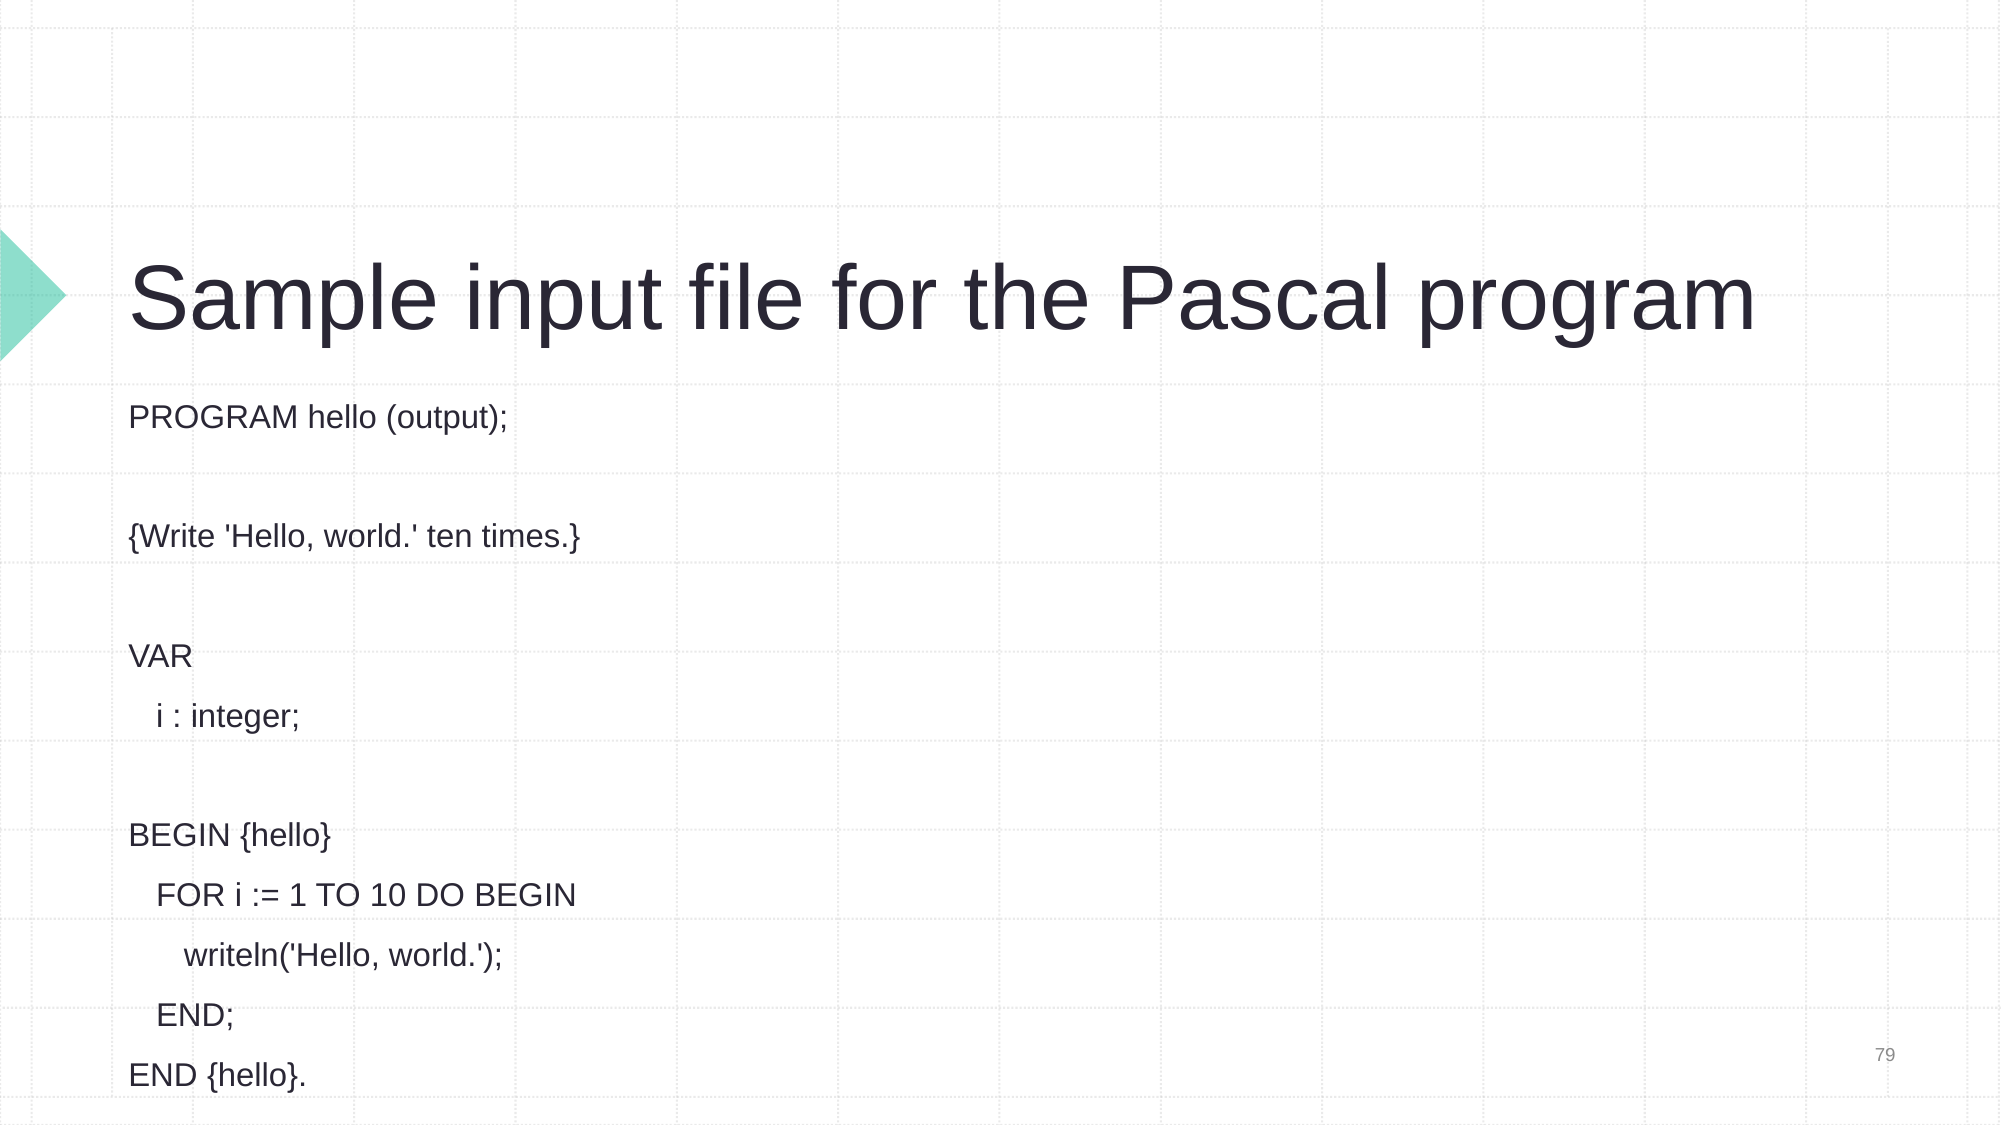

# Sample input file for the Pascal program
PROGRAM hello (output);

{Write 'Hello, world.' ten times.}

VAR
   i : integer;

BEGIN {hello}
   FOR i := 1 TO 10 DO BEGIN
      writeln('Hello, world.');
   END;
END {hello}.
79